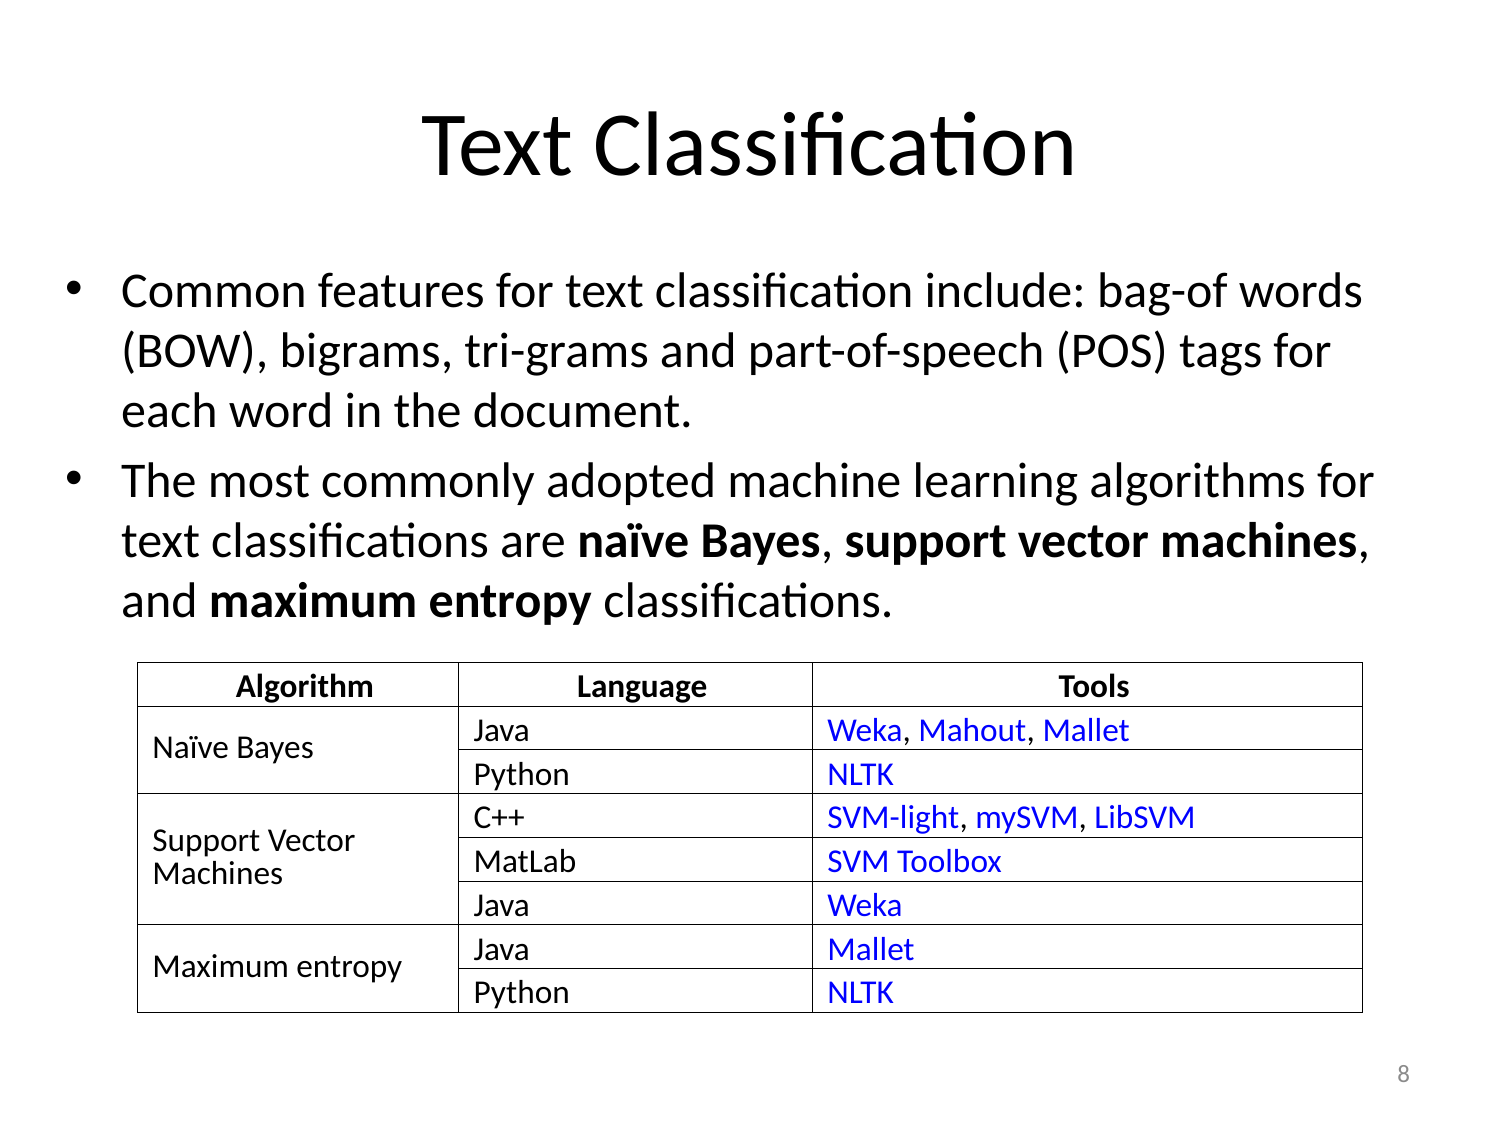

# Text Classification
Common features for text classification include: bag-of words (BOW), bigrams, tri-grams and part-of-speech (POS) tags for each word in the document.
The most commonly adopted machine learning algorithms for text classifications are naïve Bayes, support vector machines, and maximum entropy classifications.

| Algorithm | Language | Tools |
| --- | --- | --- |
| Naïve Bayes | Java | Weka, Mahout, Mallet |
|  | Python | NLTK |
| Support Vector Machines | C++ | SVM-light, mySVM, LibSVM |
|  | MatLab | SVM Toolbox |
|  | Java | Weka |
| Maximum entropy | Java | Mallet |
|  | Python | NLTK |
8